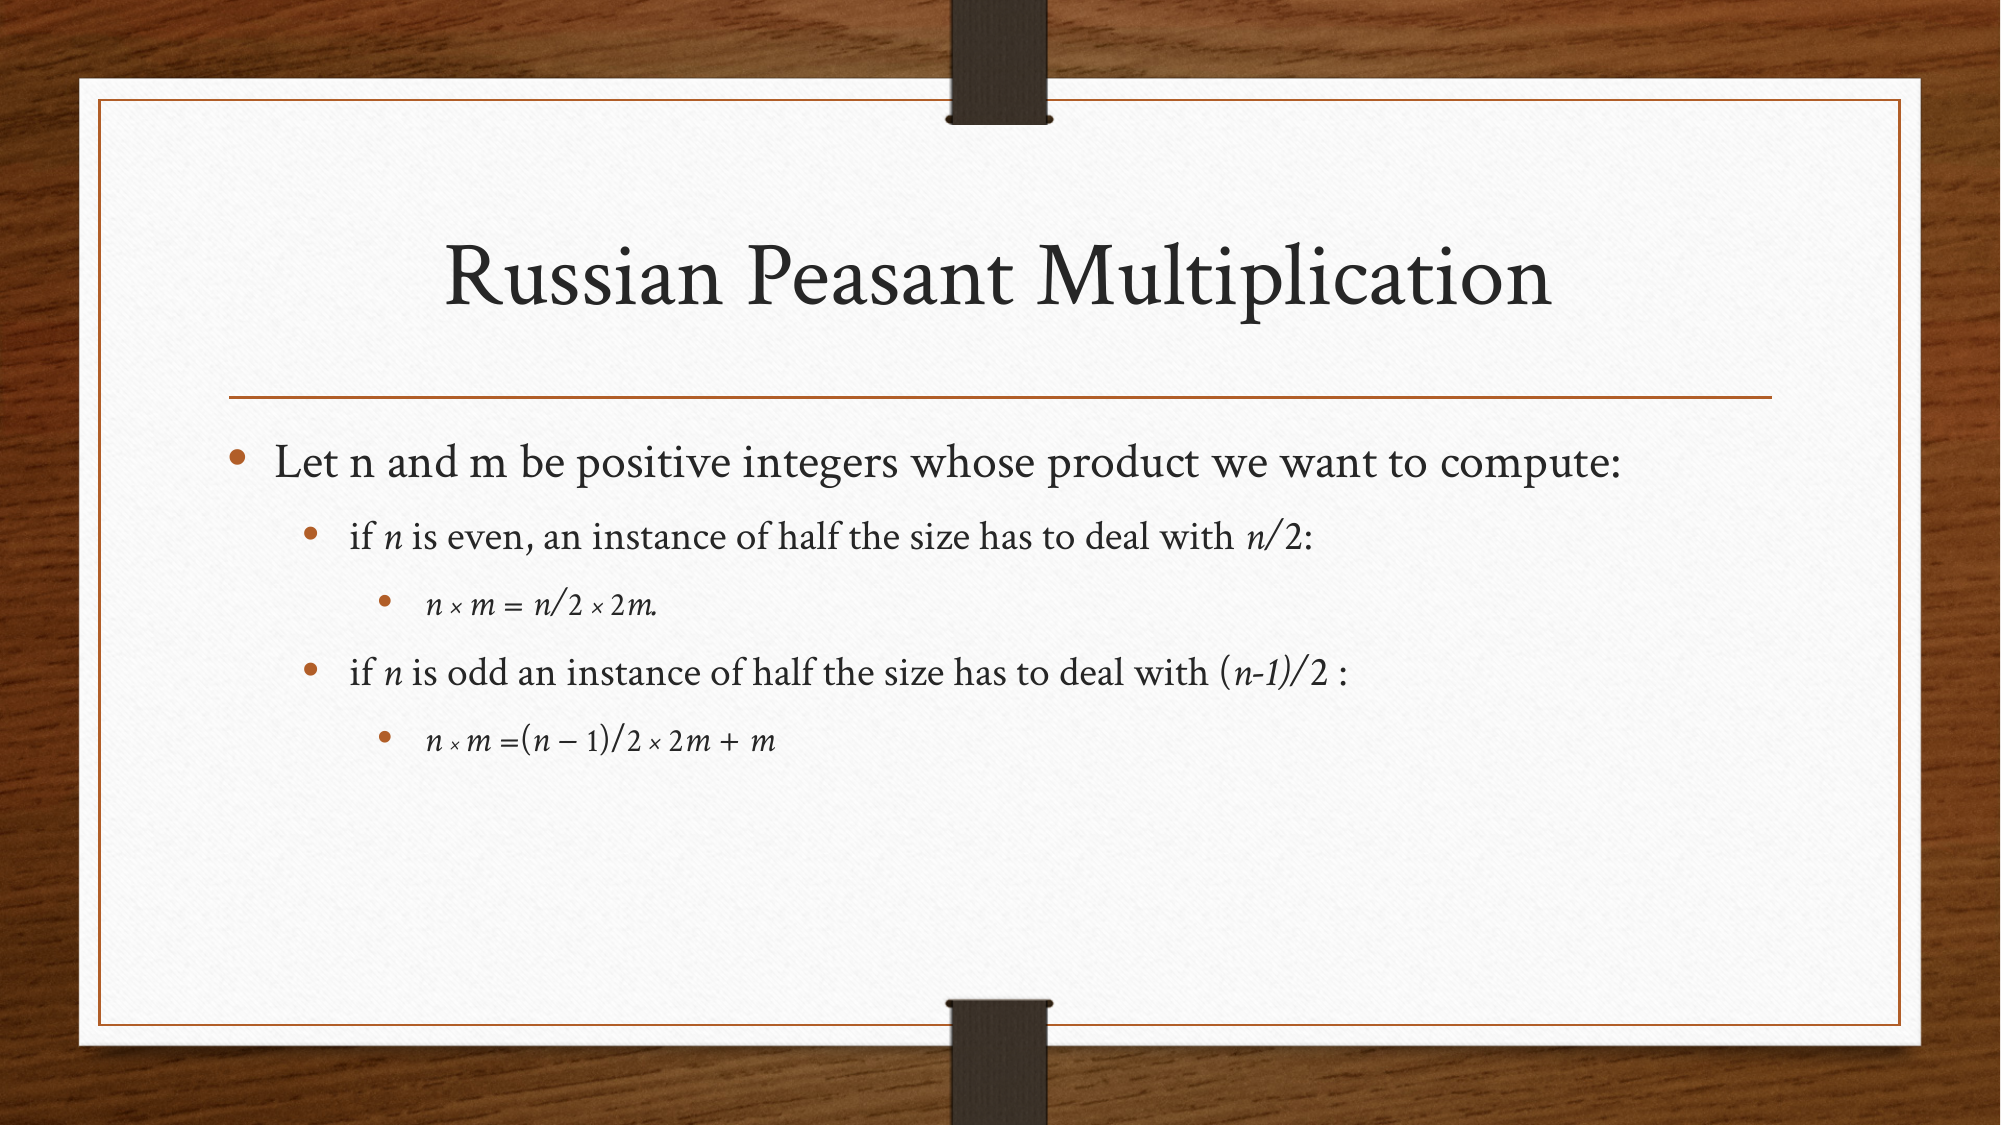

# Russian Peasant Multiplication
Let n and m be positive integers whose product we want to compute:
if n is even, an instance of half the size has to deal with n/2:
n × m = n/2 × 2m.
if n is odd an instance of half the size has to deal with (n-1)/2 :
n × m =(n − 1)/2 × 2m + m